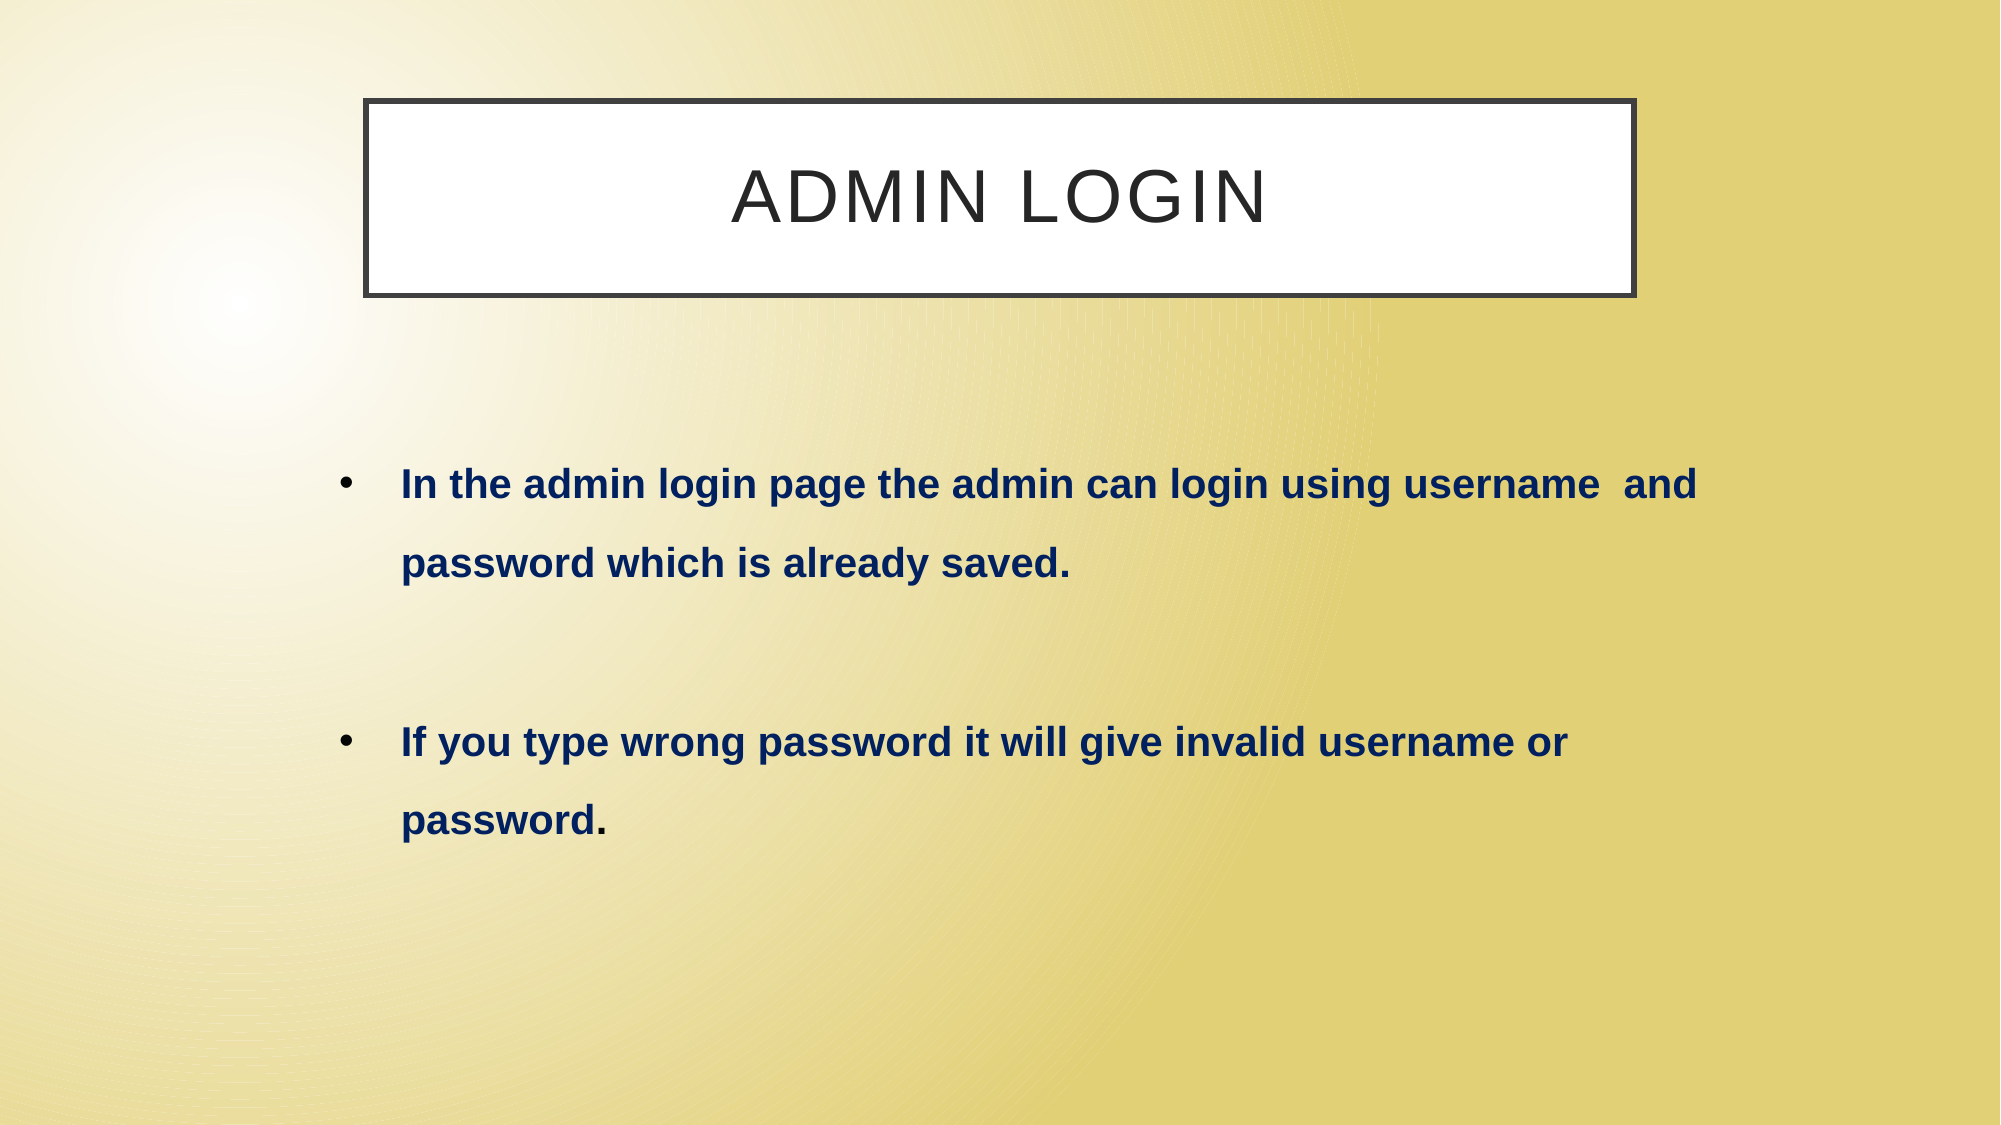

# Admin login
In the admin login page the admin can login using username  and password which is already saved.

If you type wrong password it will give invalid username or  password.